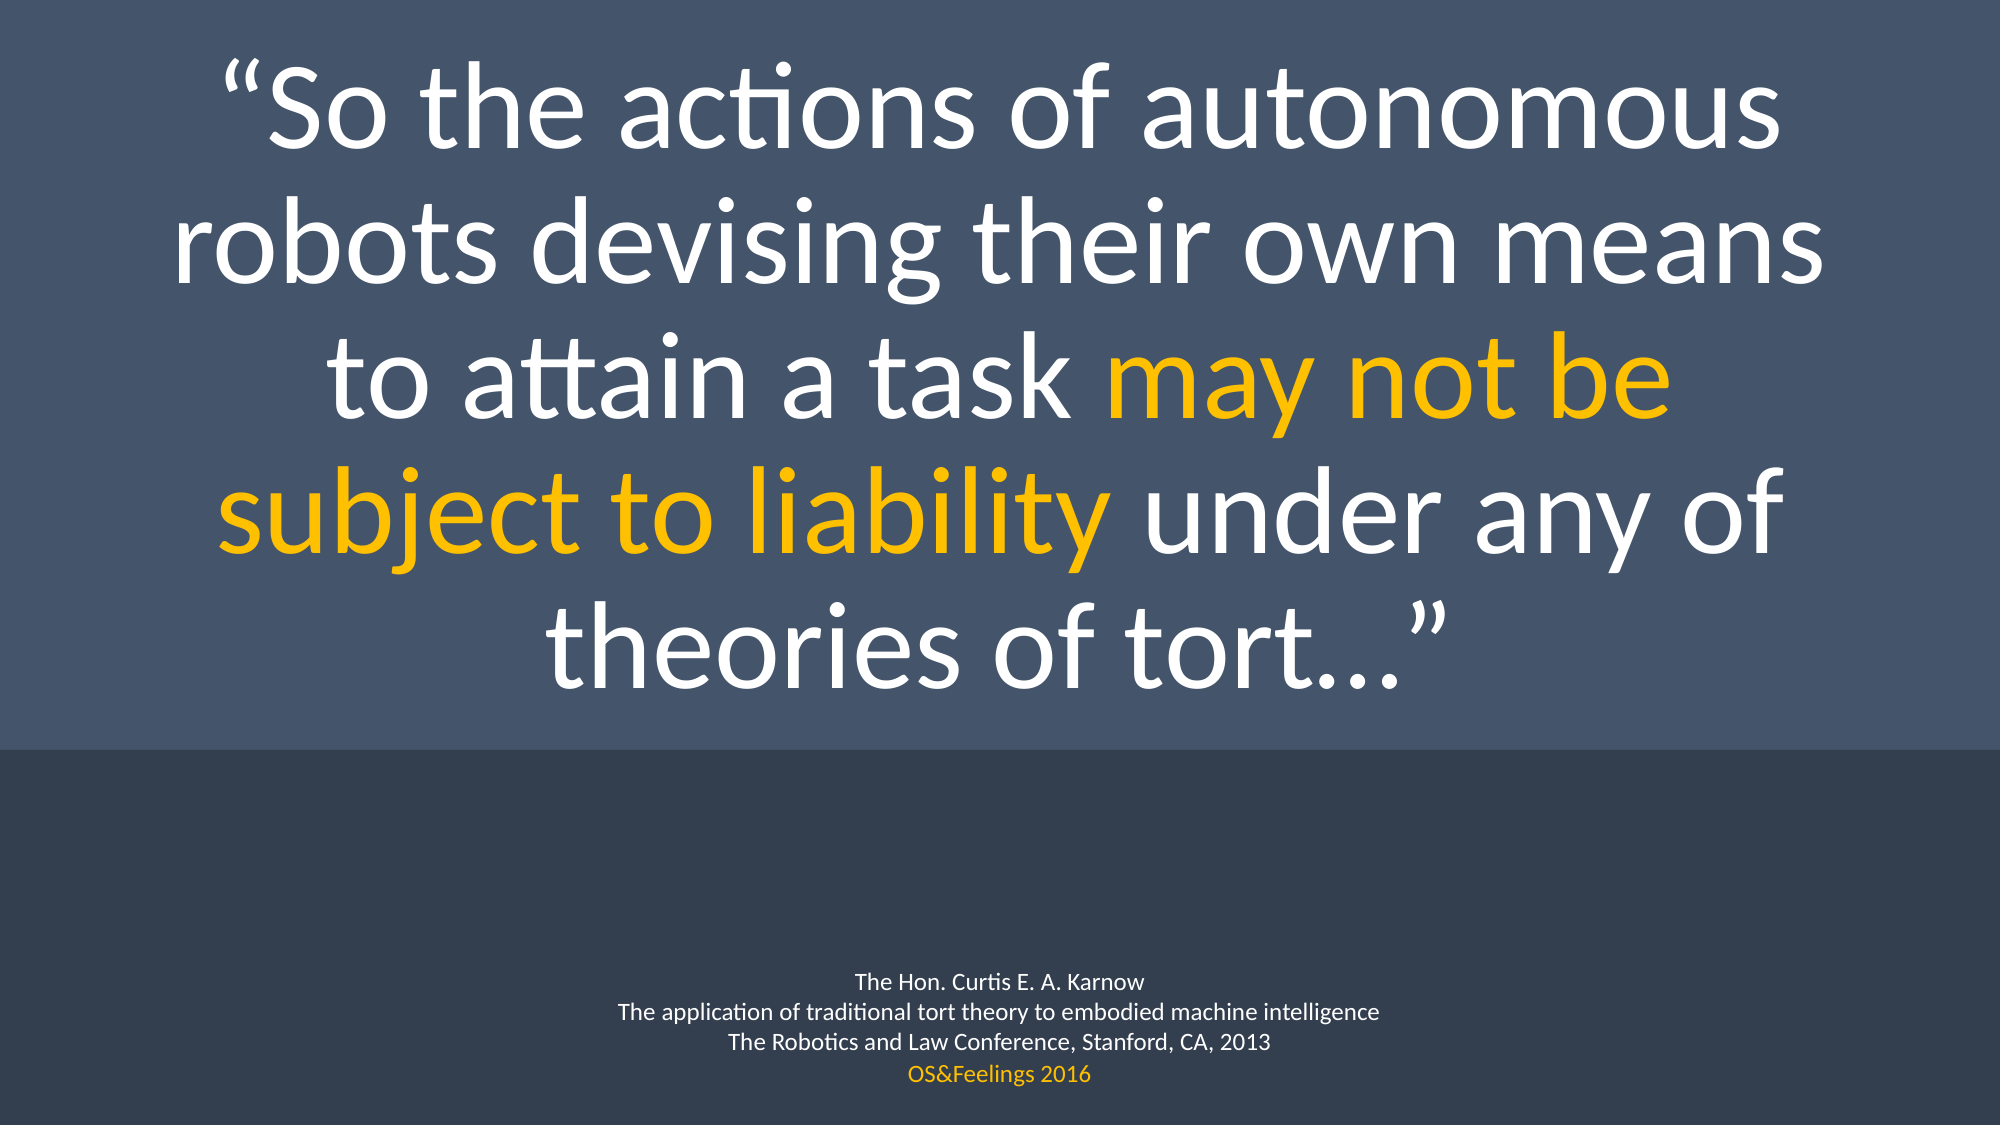

“So the actions of autonomous robots devising their own means to attain a task may not be subject to liability under any of theories of tort…”
The Hon. Curtis E. A. Karnow
The application of traditional tort theory to embodied machine intelligence
The Robotics and Law Conference, Stanford, CA, 2013
OS&Feelings 2016